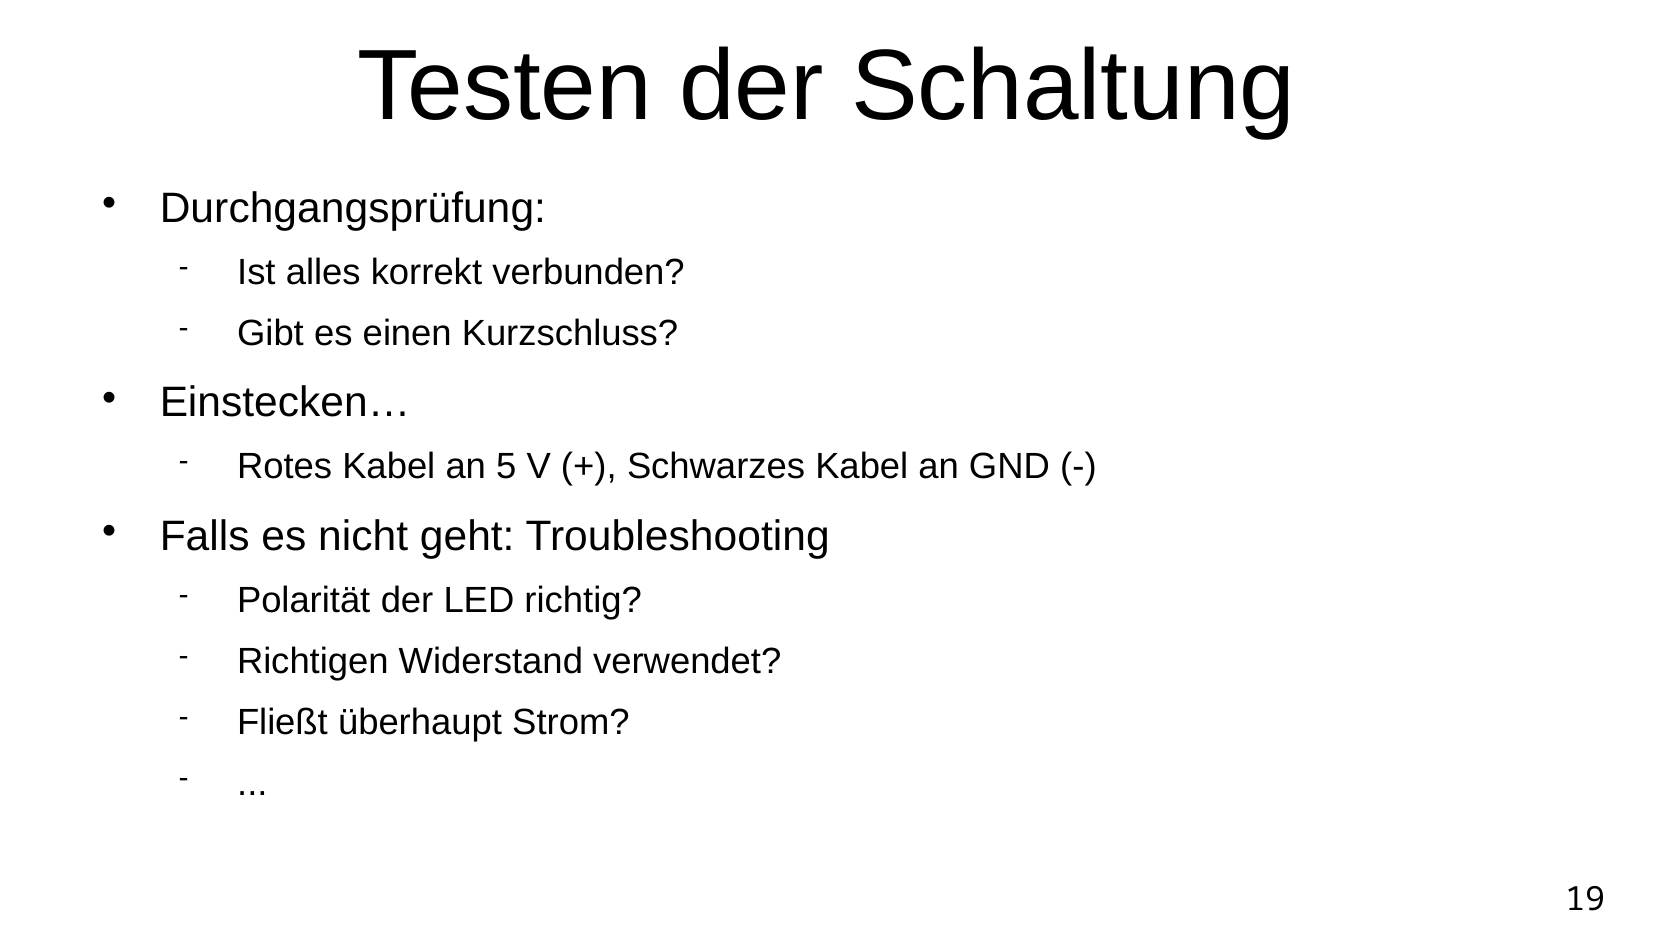

Testen der Schaltung
Durchgangsprüfung:
Ist alles korrekt verbunden?
Gibt es einen Kurzschluss?
Einstecken…
Rotes Kabel an 5 V (+), Schwarzes Kabel an GND (-)
Falls es nicht geht: Troubleshooting
Polarität der LED richtig?
Richtigen Widerstand verwendet?
Fließt überhaupt Strom?
...